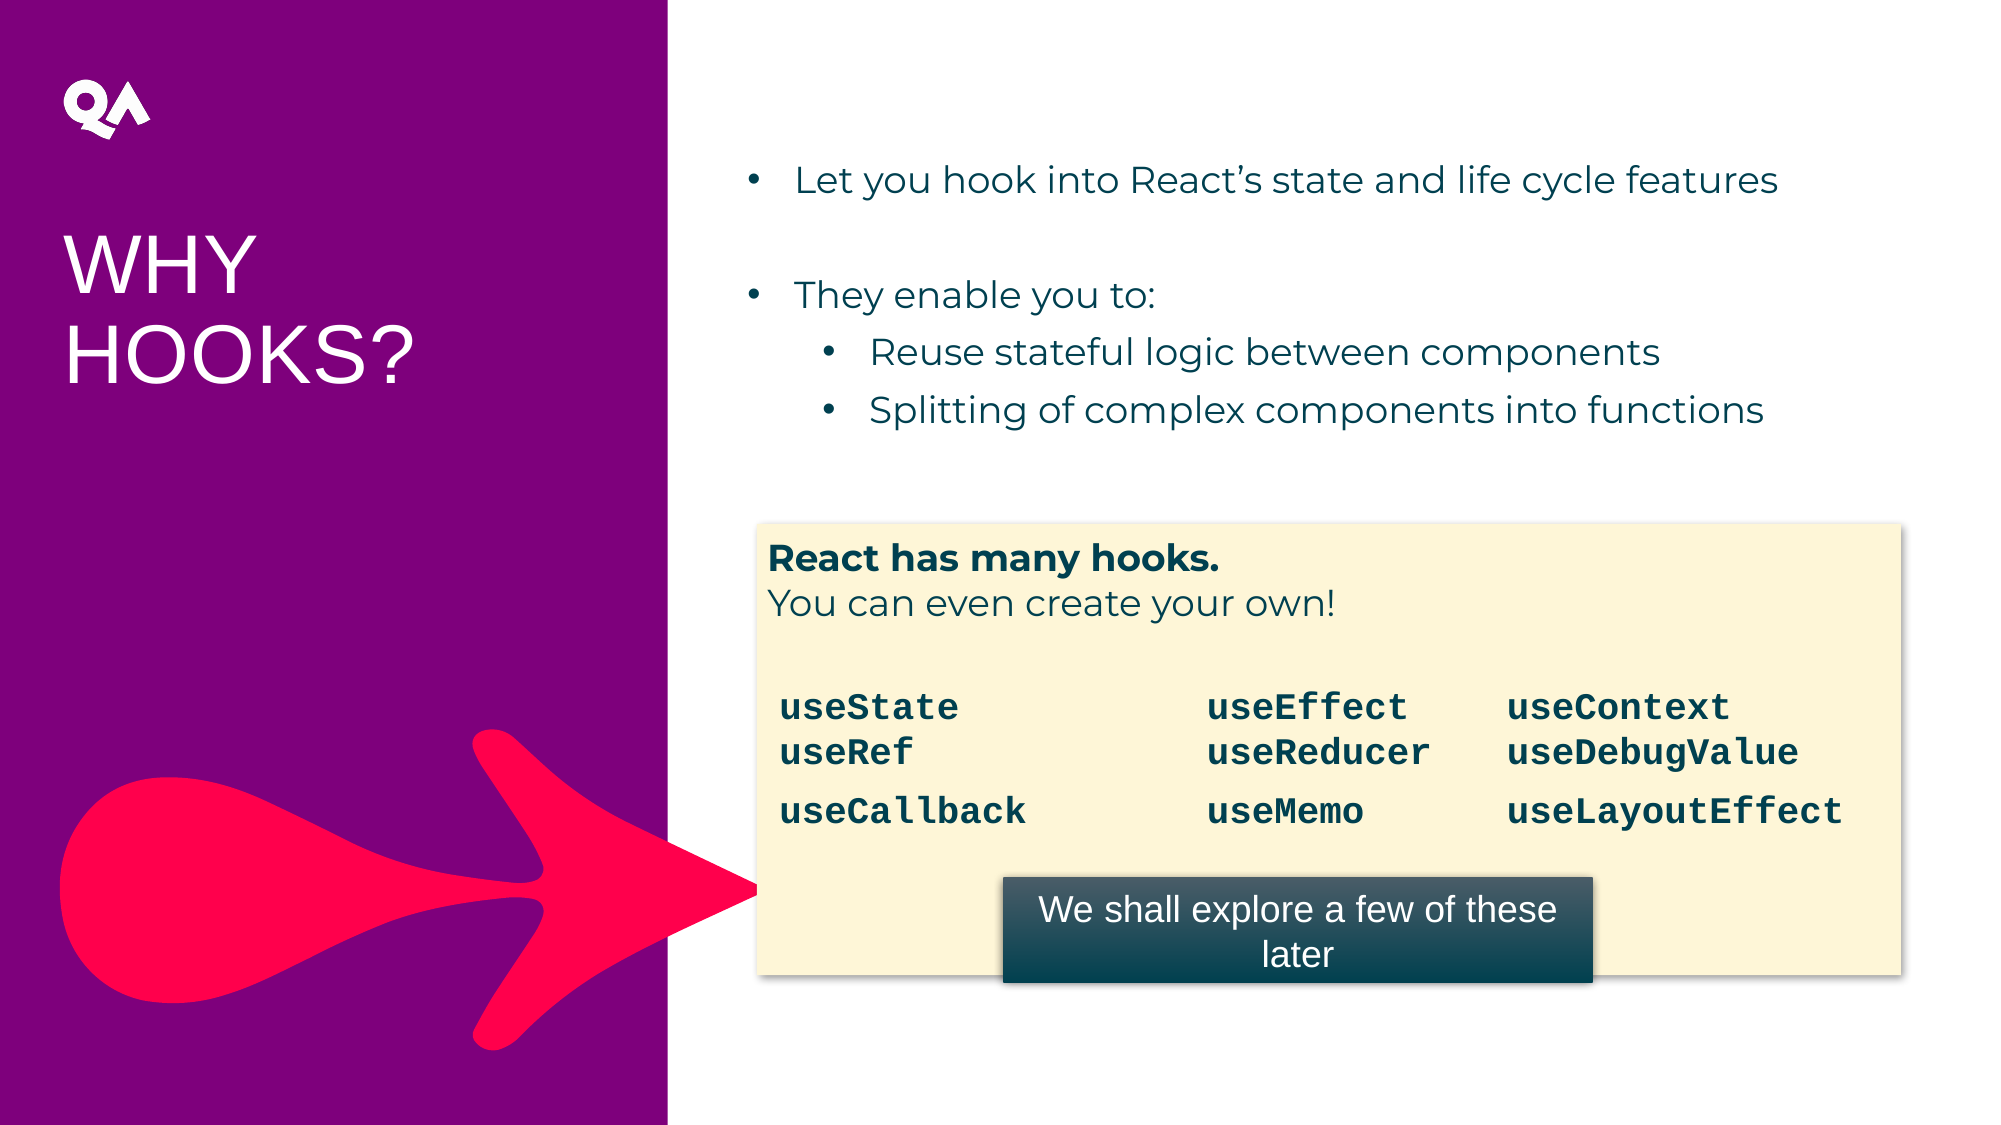

Let you hook into React’s state and life cycle features

They enable you to:
Reuse stateful logic between components
Splitting of complex components into functions
Why Hooks?
 React has many hooks.
 You can even create your own!
 useState		useEffect	useContext
 useRef		useReducer	useDebugValue
 useCallback		useMemo    	useLayoutEffect
We shall explore a few of these later